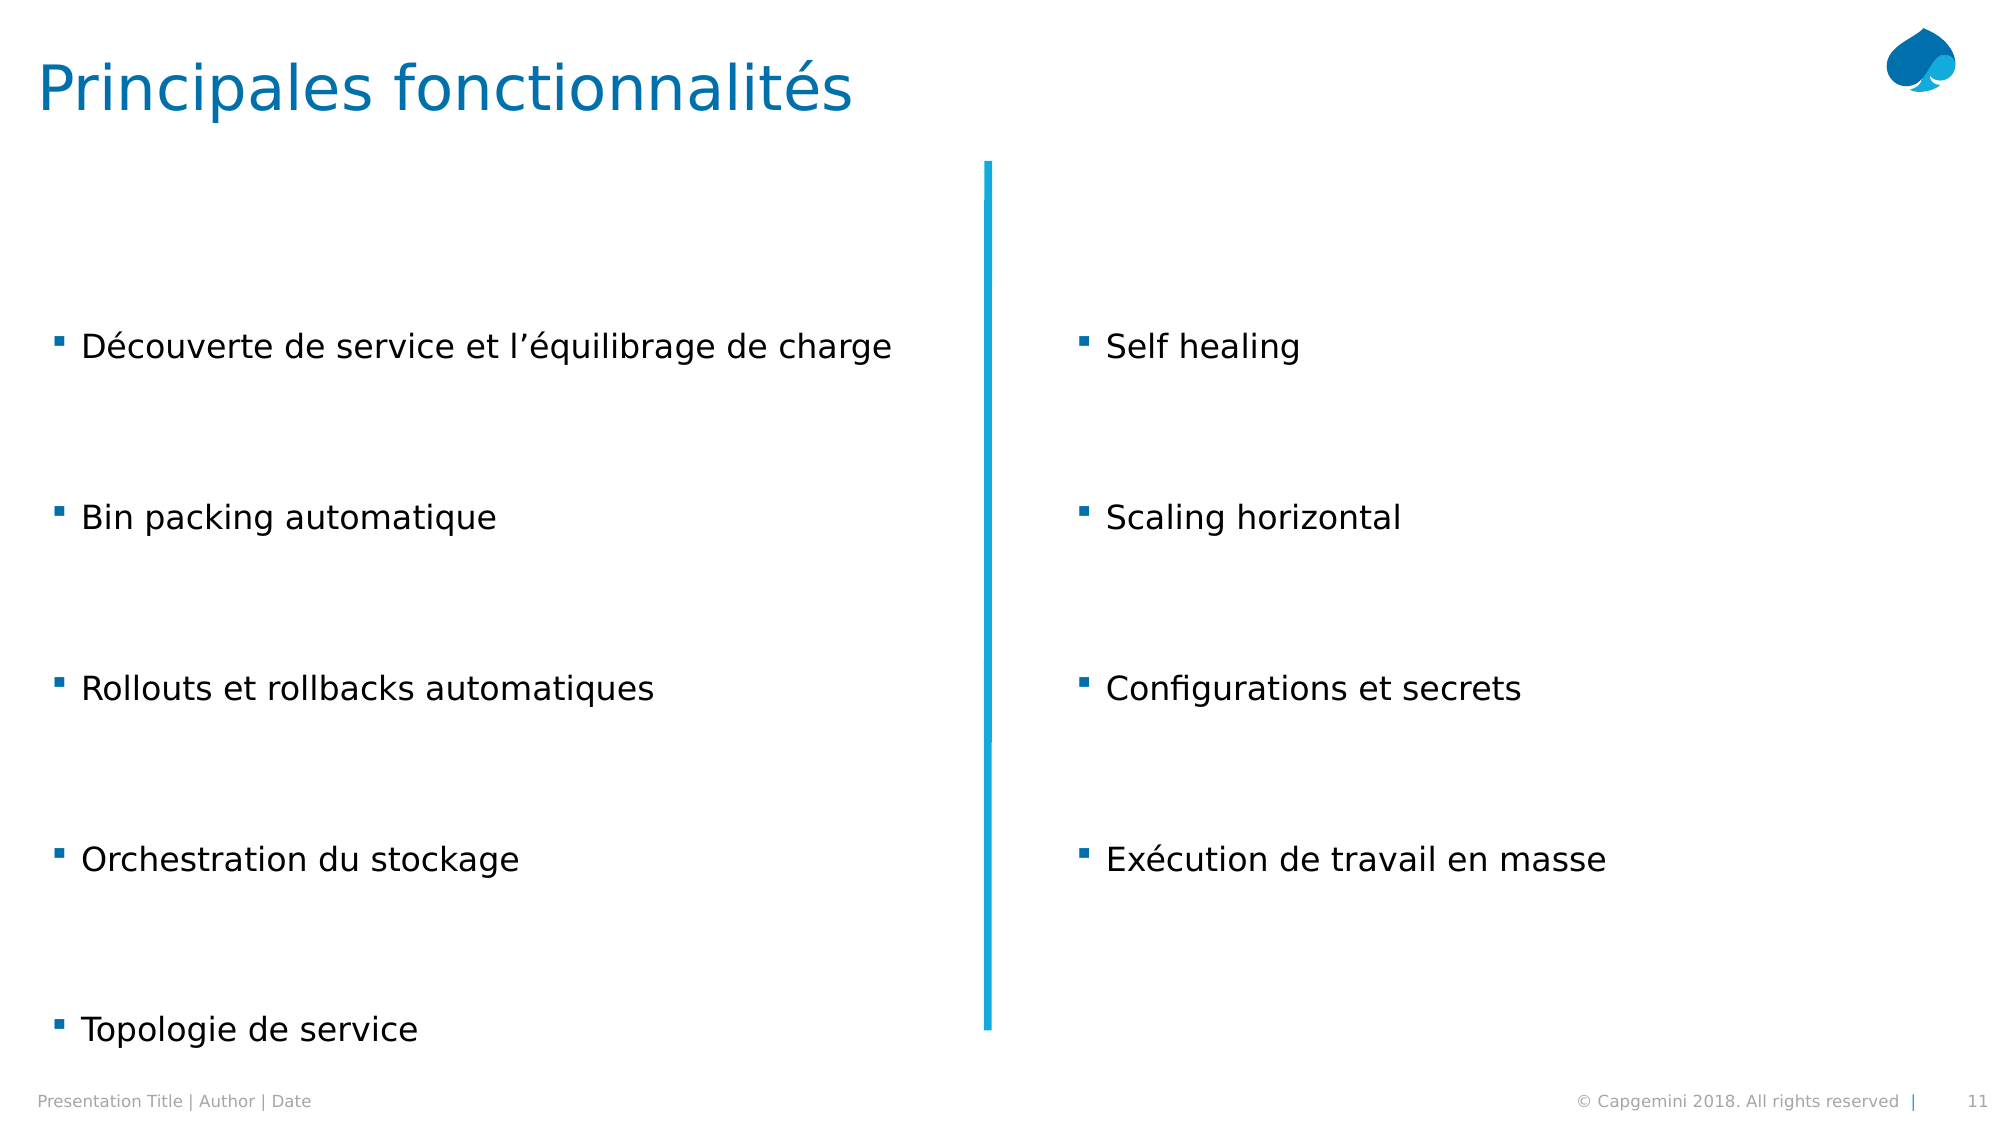

# Principales fonctionnalités

Découverte de service et l’équilibrage de charge

Bin packing automatique

Rollouts et rollbacks automatiques

Orchestration du stockage

Topologie de service

Self healing

Scaling horizontal

Configurations et secrets

Exécution de travail en masse